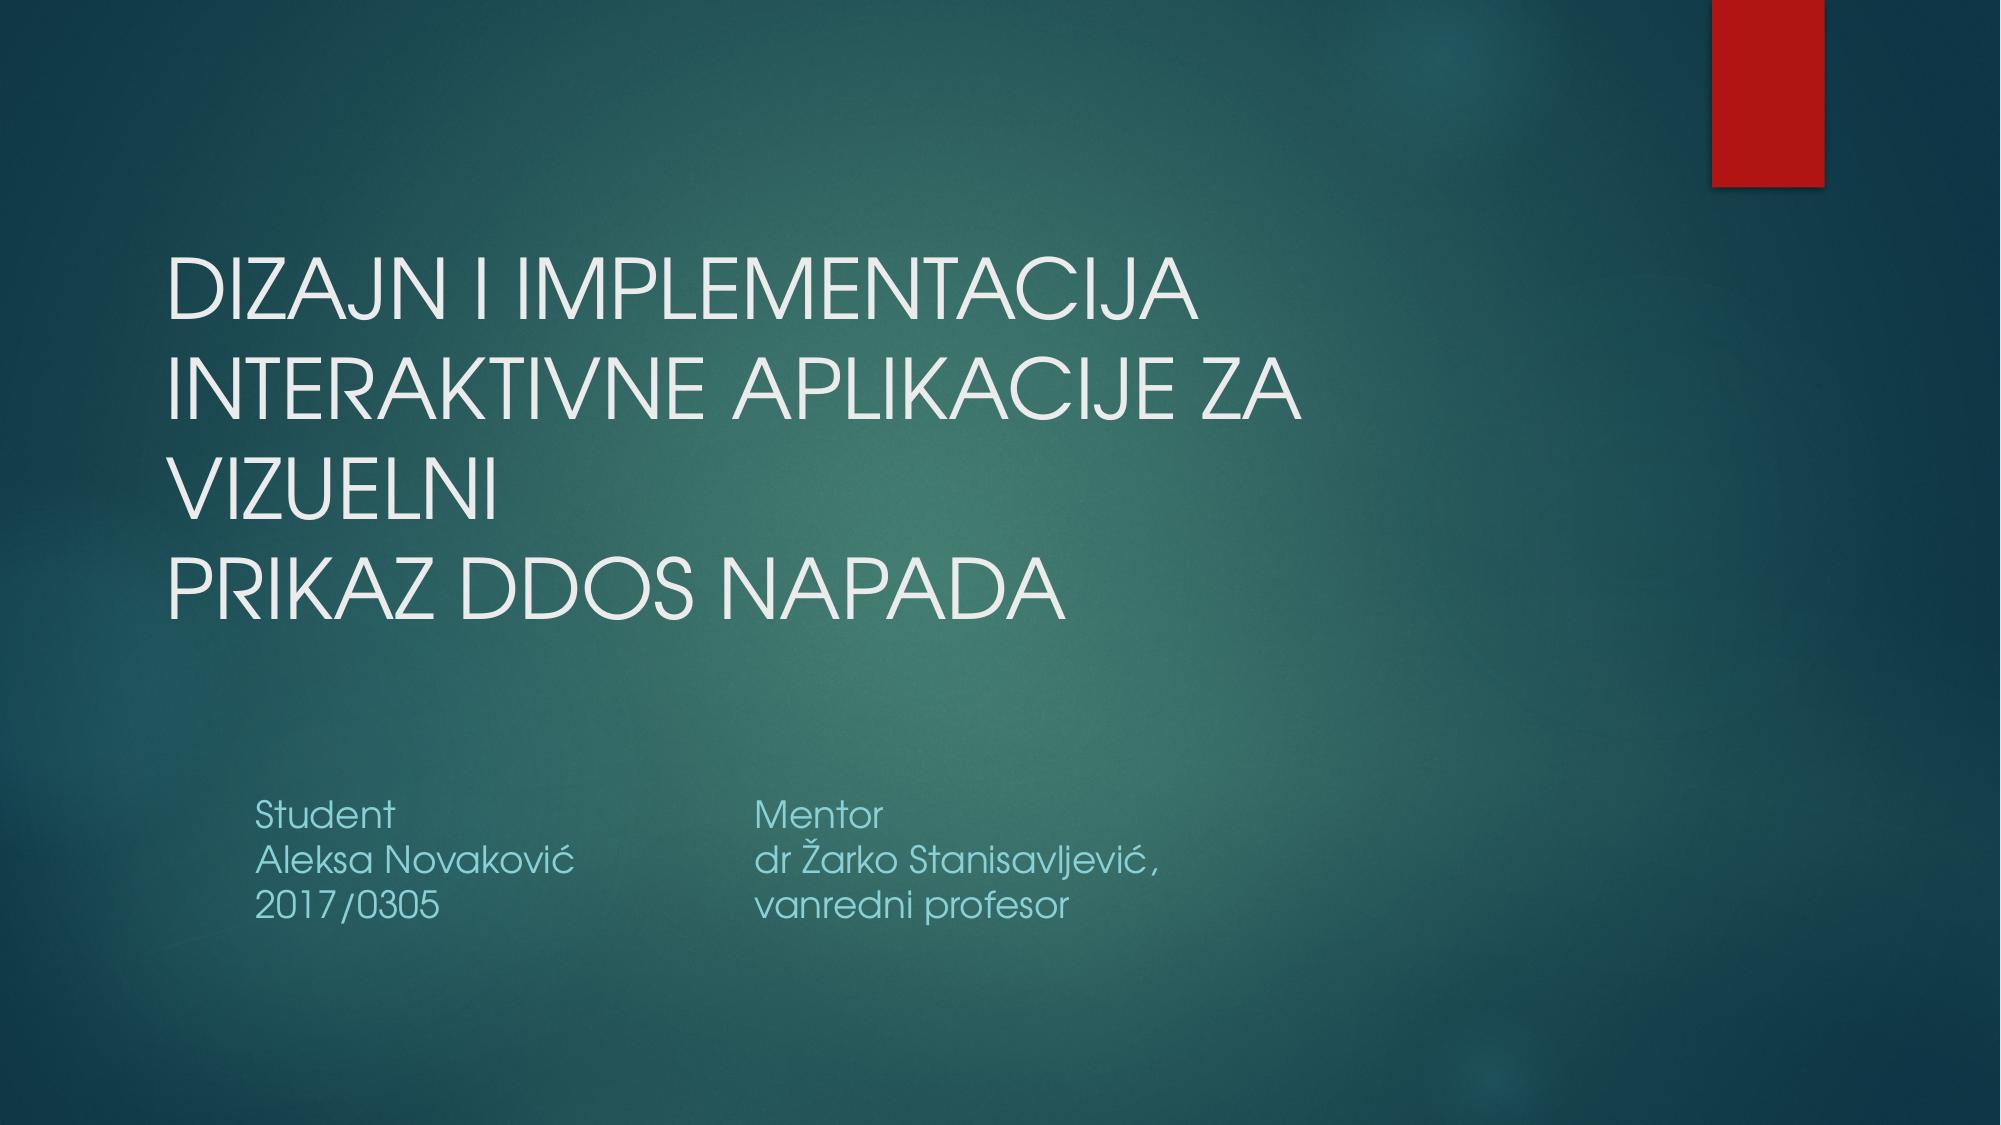

# DIZAJN I IMPLEMENTACIJA INTERAKTIVNE APLIKACIJE ZA VIZUELNI PRIKAZ DDOS NAPADA
Student
Aleksa Novaković
2017/0305

Mentor
dr Žarko Stanisavljević,
vanredni profesor